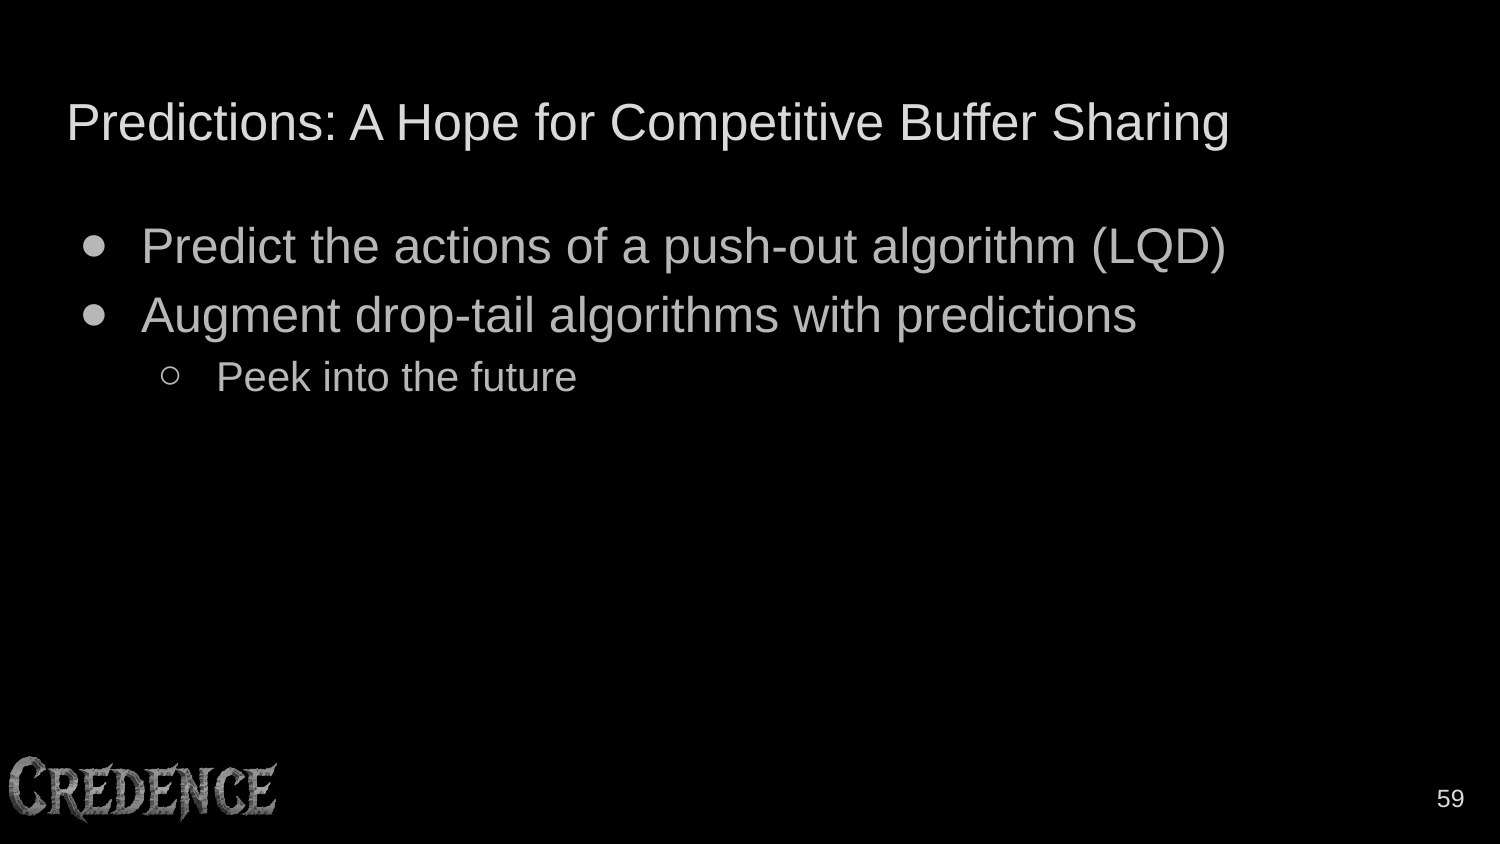

# Predictions: A Hope for Competitive Buffer Sharing
Predict the actions of a push-out algorithm (LQD)
Augment drop-tail algorithms with predictions
Peek into the future
59